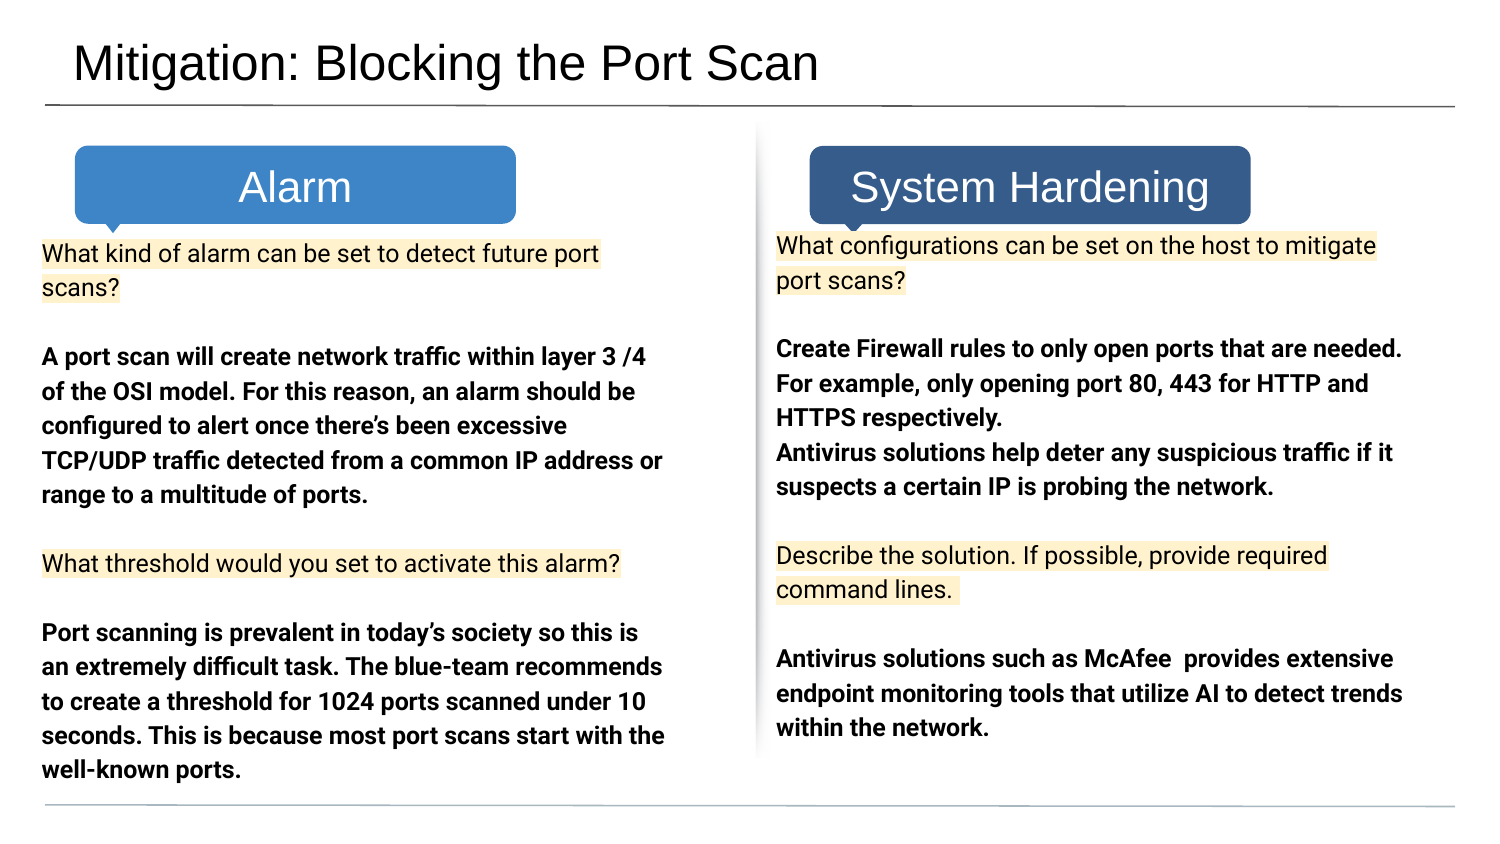

# Mitigation: Blocking the Port Scan
What configurations can be set on the host to mitigate port scans?

Create Firewall rules to only open ports that are needed. For example, only opening port 80, 443 for HTTP and HTTPS respectively.
Antivirus solutions help deter any suspicious traffic if it suspects a certain IP is probing the network.

Describe the solution. If possible, provide required command lines.

Antivirus solutions such as McAfee  provides extensive endpoint monitoring tools that utilize AI to detect trends within the network.

What kind of alarm can be set to detect future port scans?

A port scan will create network traffic within layer 3 /4 of the OSI model. For this reason, an alarm should be configured to alert once there’s been excessive TCP/UDP traffic detected from a common IP address or range to a multitude of ports.

What threshold would you set to activate this alarm?

Port scanning is prevalent in today’s society so this is an extremely difficult task. The blue-team recommends to create a threshold for 1024 ports scanned under 10 seconds. This is because most port scans start with the well-known ports.